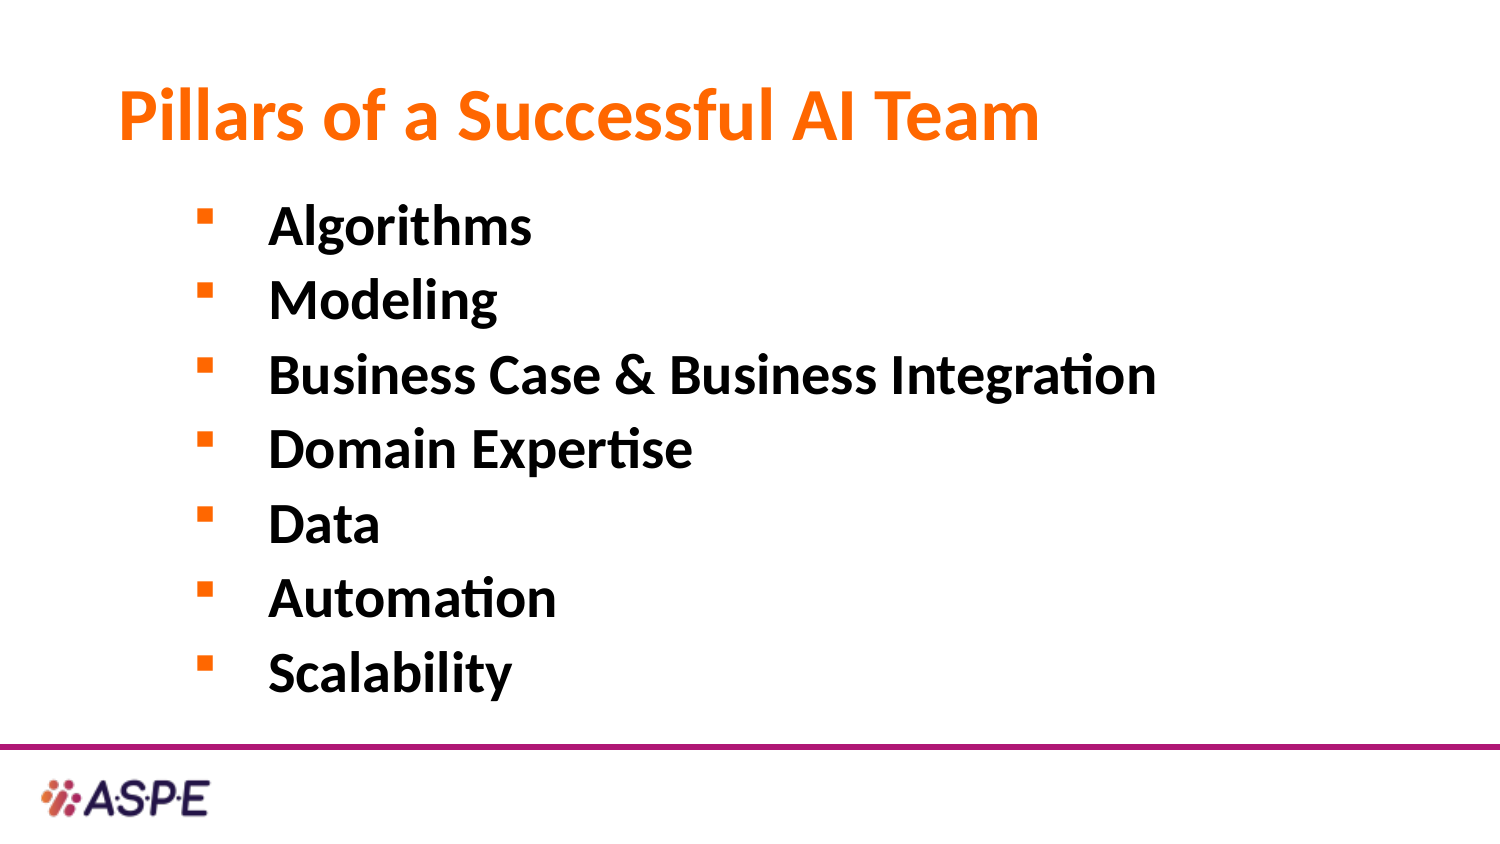

# Pillars of a Successful AI Team
Algorithms
Modeling
Business Case & Business Integration
Domain Expertise
Data
Automation
Scalability